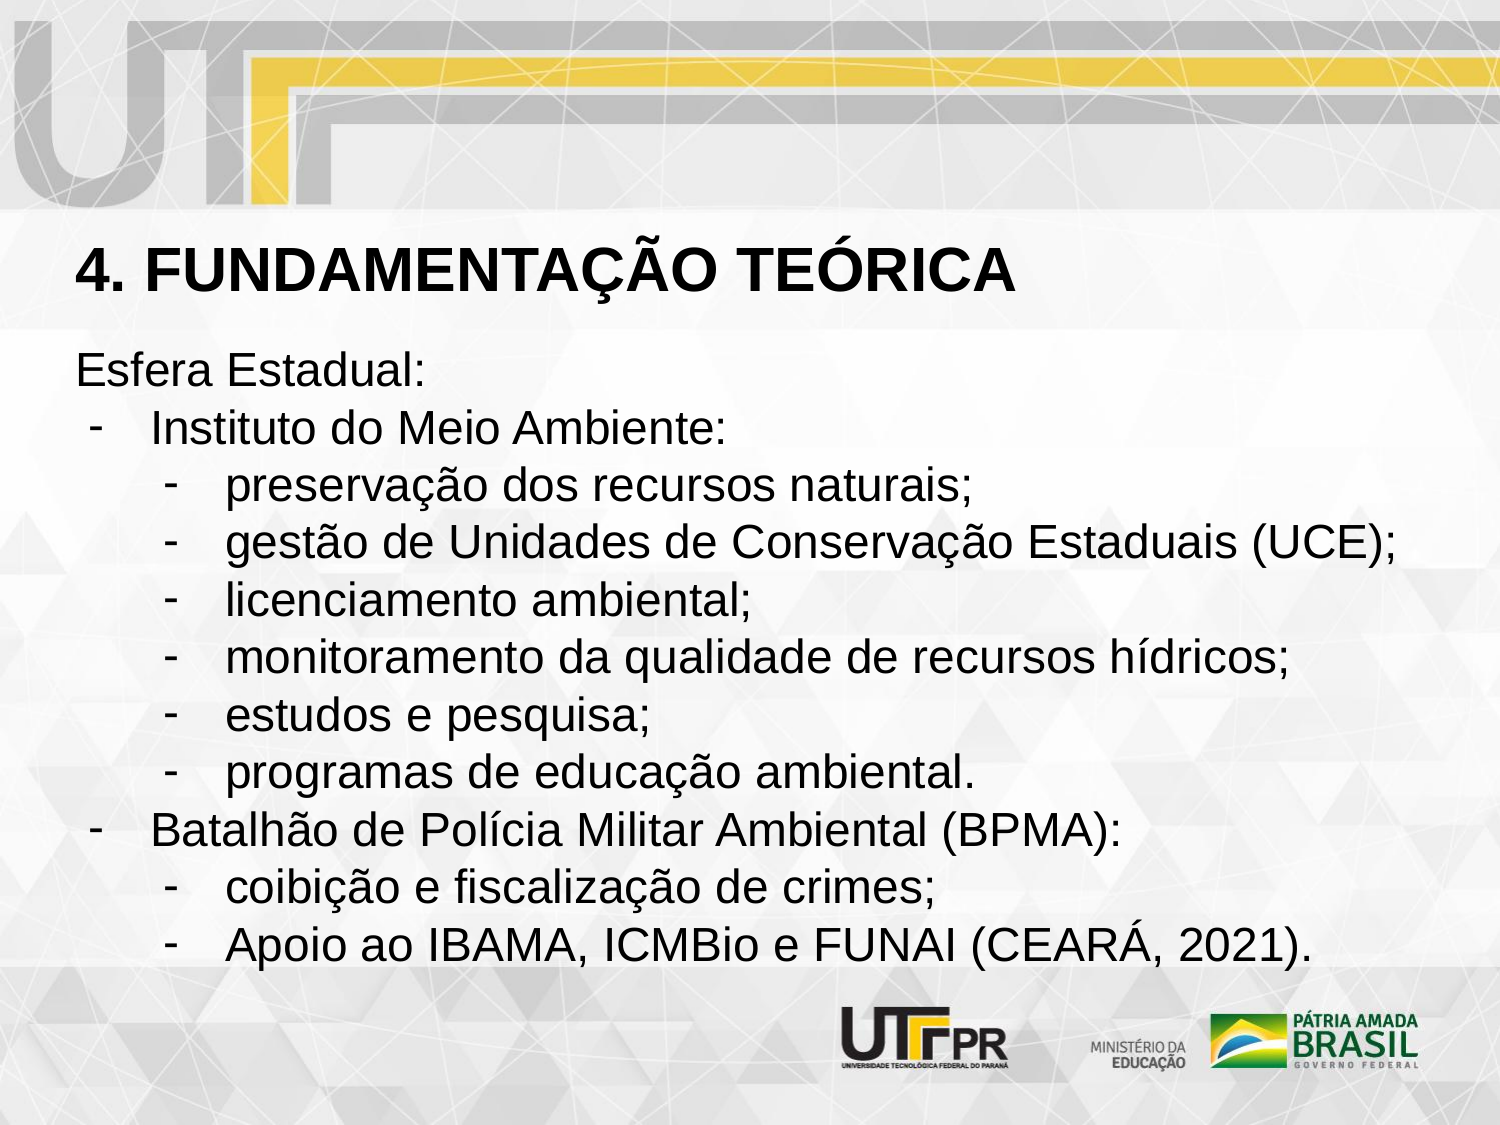

# 4. FUNDAMENTAÇÃO TEÓRICA
Esfera Estadual:
Instituto do Meio Ambiente:
preservação dos recursos naturais;
gestão de Unidades de Conservação Estaduais (UCE);
licenciamento ambiental;
monitoramento da qualidade de recursos hídricos;
estudos e pesquisa;
programas de educação ambiental.
Batalhão de Polícia Militar Ambiental (BPMA):
coibição e fiscalização de crimes;
Apoio ao IBAMA, ICMBio e FUNAI (CEARÁ, 2021).